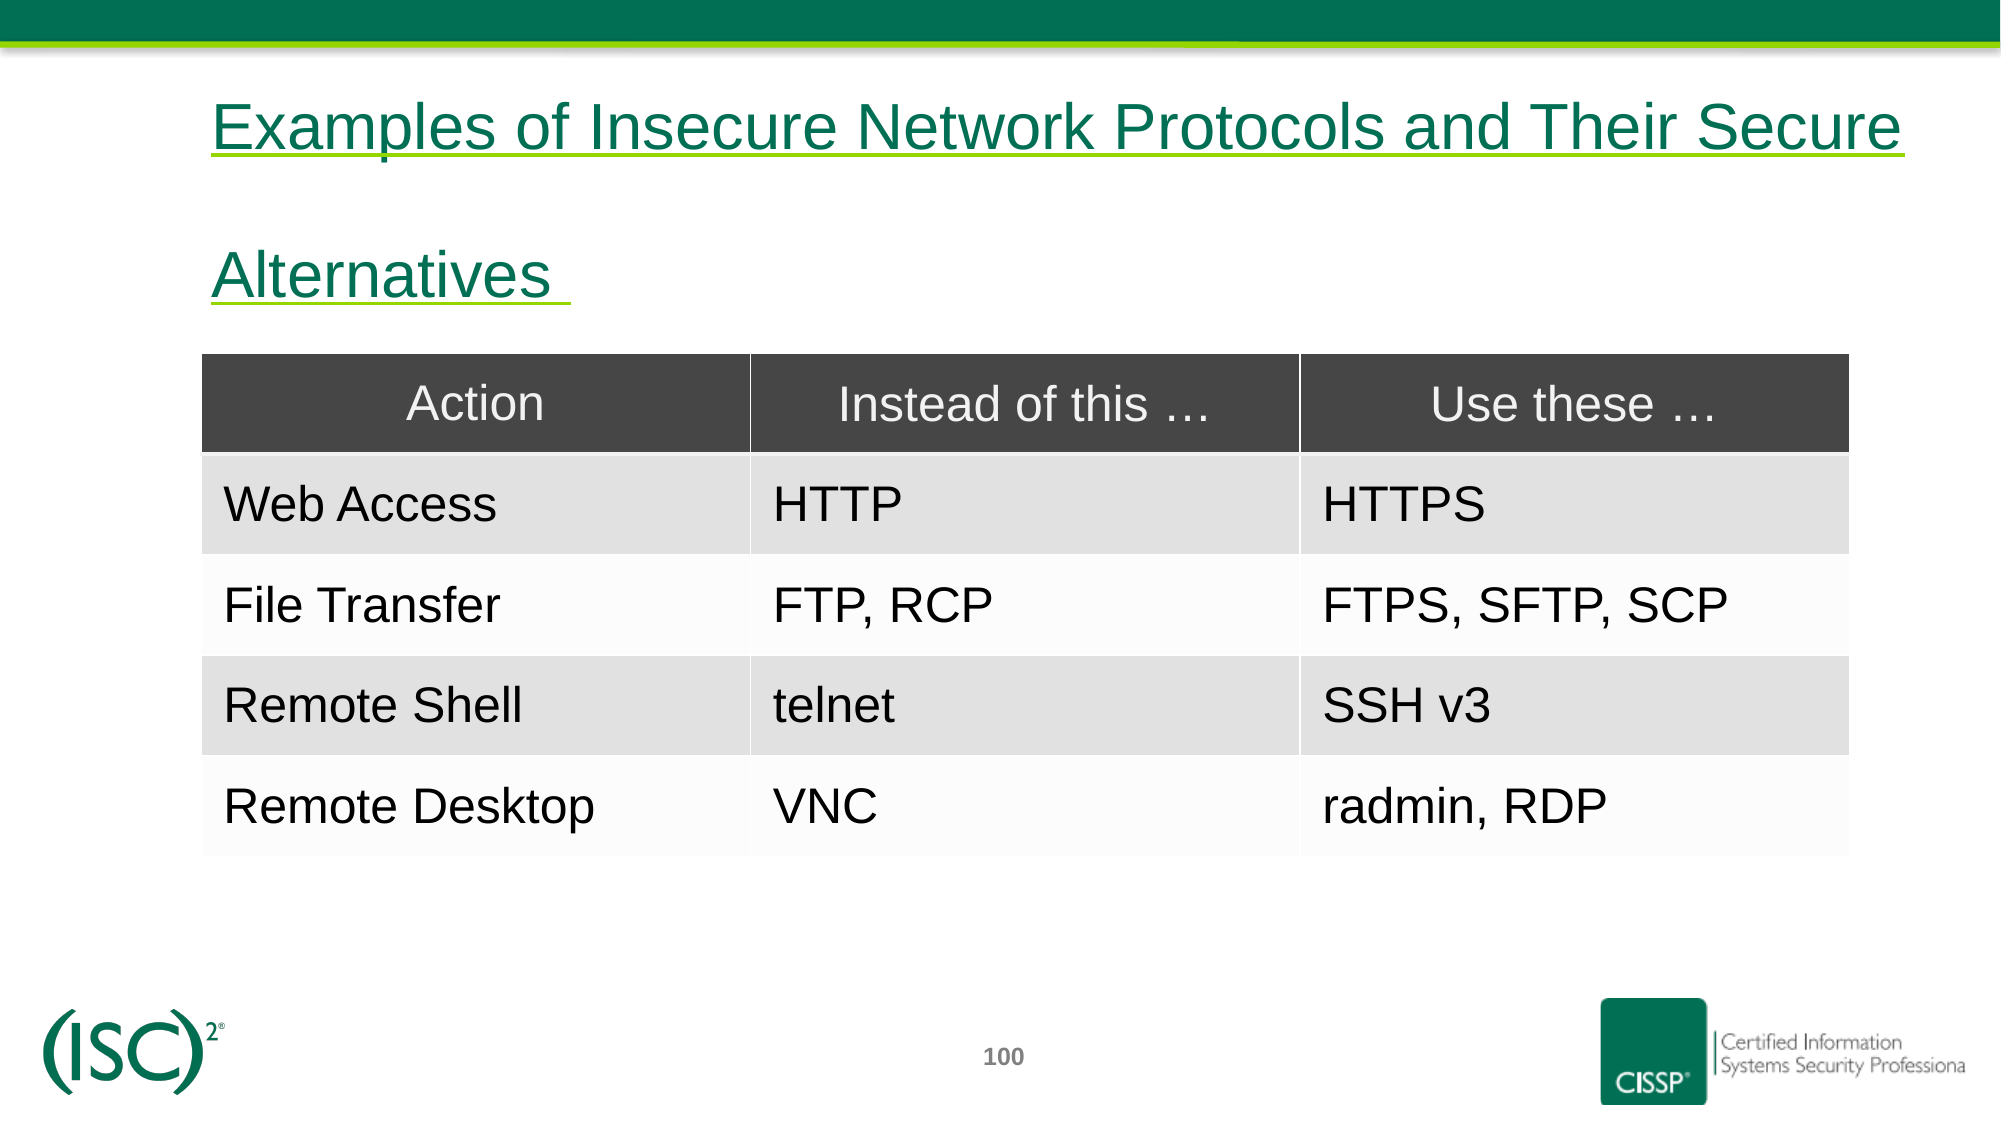

# Examples of Insecure Network Protocols and Their Secure Alternatives
| Action | Instead of this … | Use these … |
| --- | --- | --- |
| Web Access | HTTP | HTTPS |
| File Transfer | FTP, RCP | FTPS, SFTP, SCP |
| Remote Shell | telnet | SSH v3 |
| Remote Desktop | VNC | radmin, RDP |